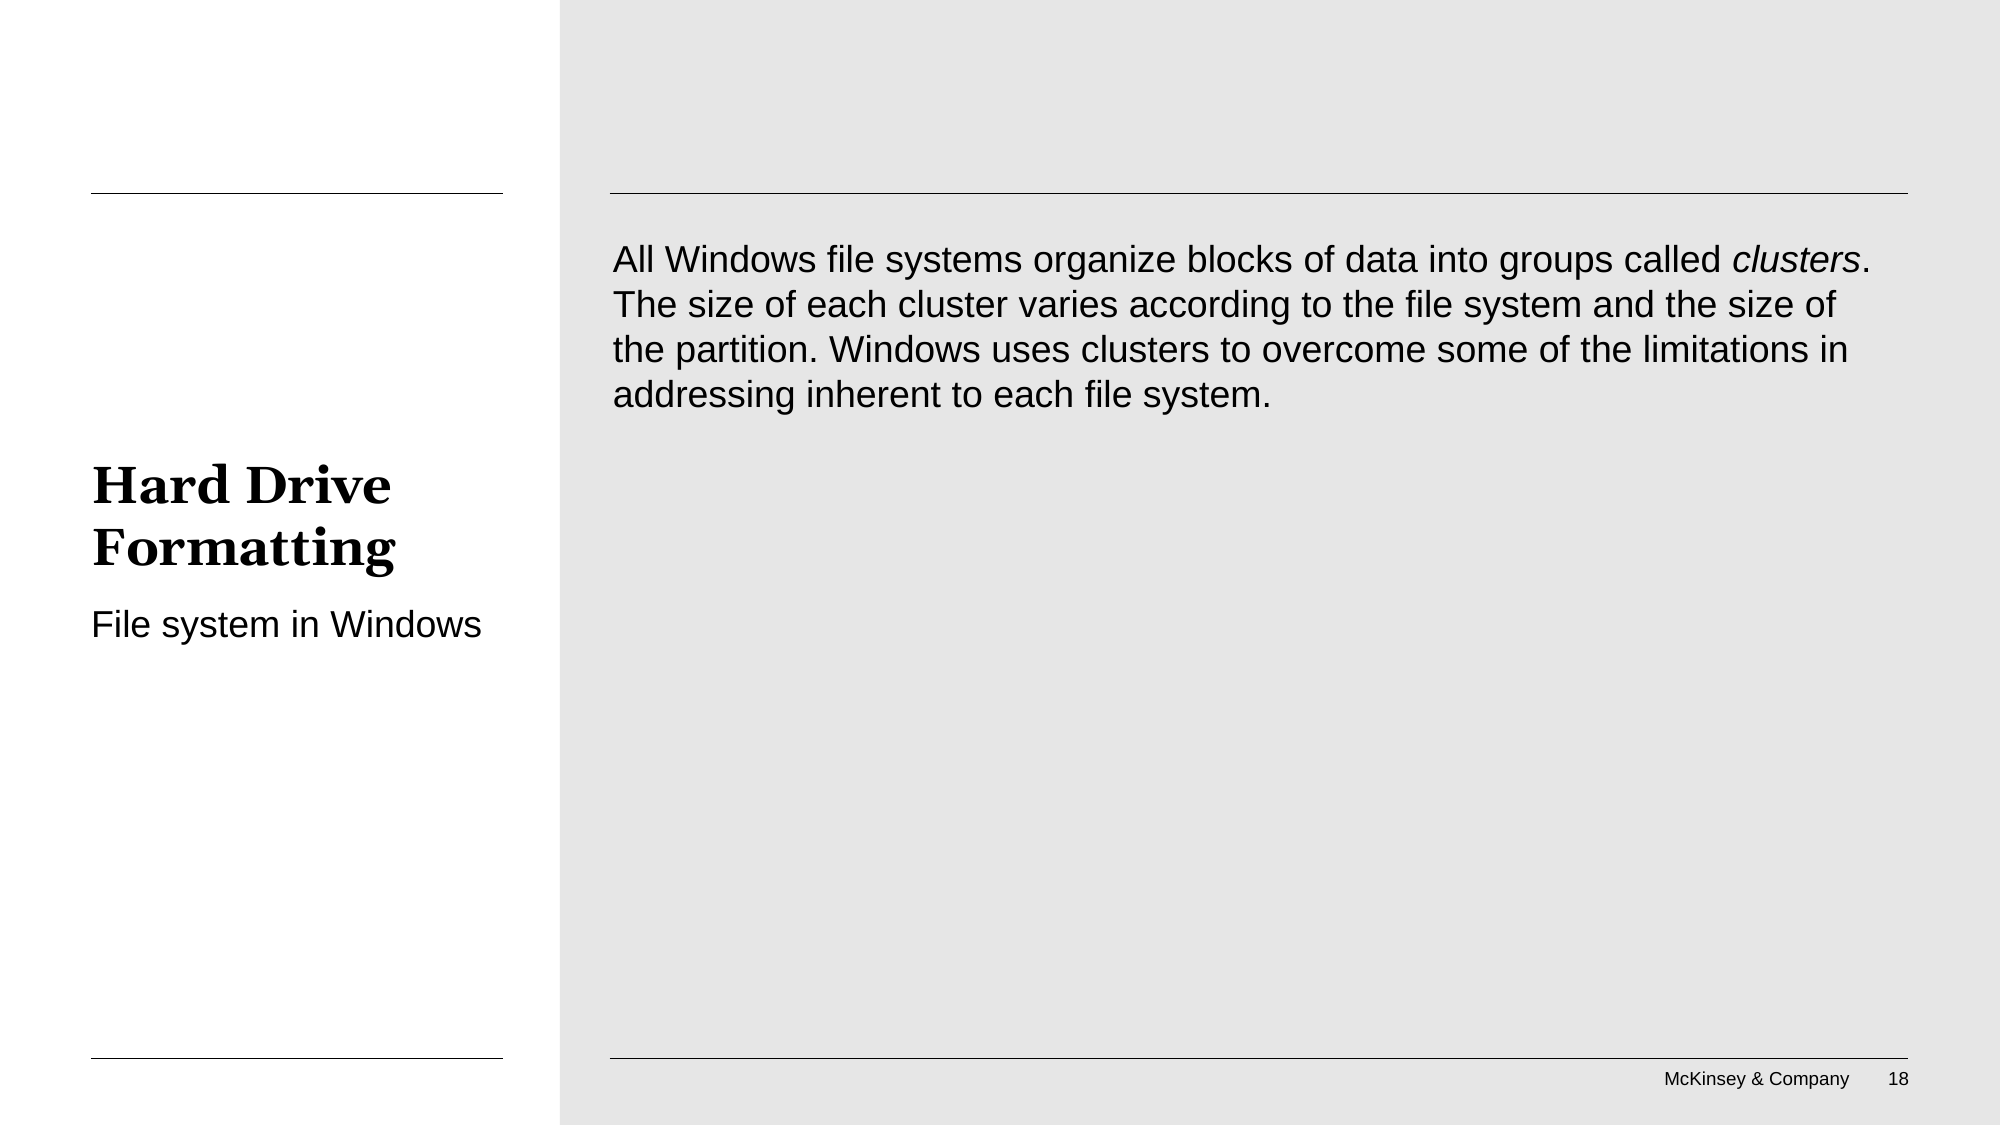

All Windows file systems organize blocks of data into groups called clusters. The size of each cluster varies according to the file system and the size of the partition. Windows uses clusters to overcome some of the limitations in addressing inherent to each file system.
# Hard Drive Formatting
File system in Windows